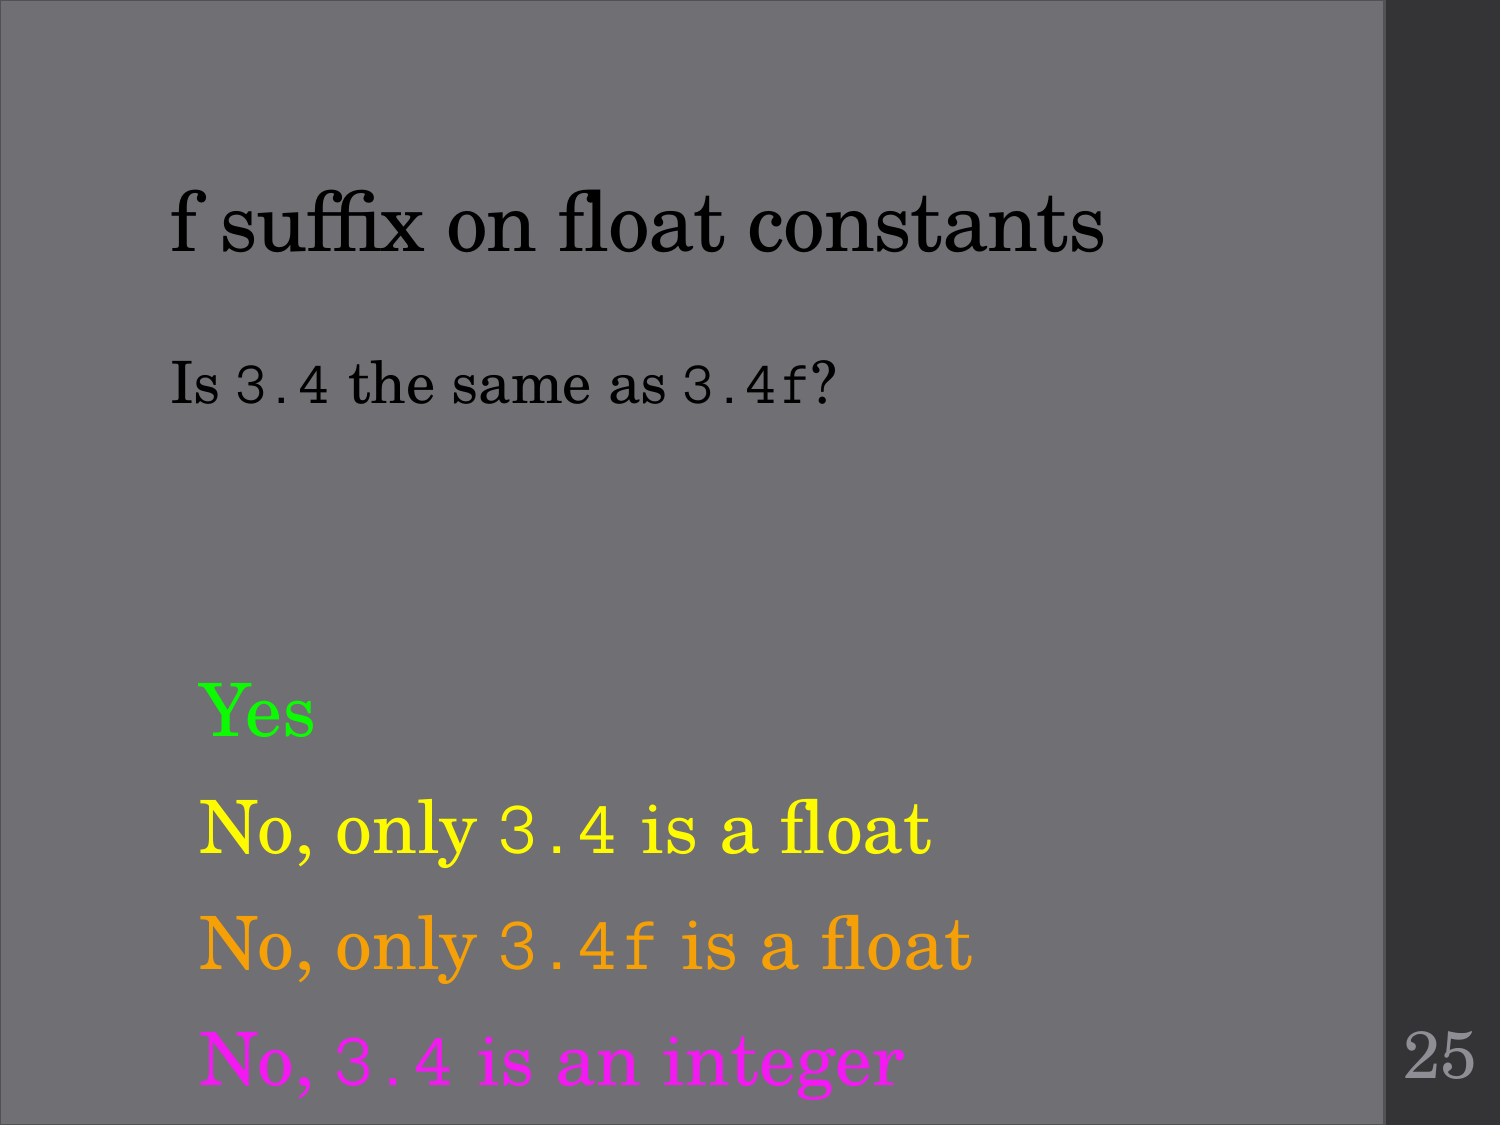

# f suffix on float constants
Is 3.4 the same as 3.4f?
Yes
No, only 3.4 is a float
No, only 3.4f is a float
No, 3.4 is an integer
25